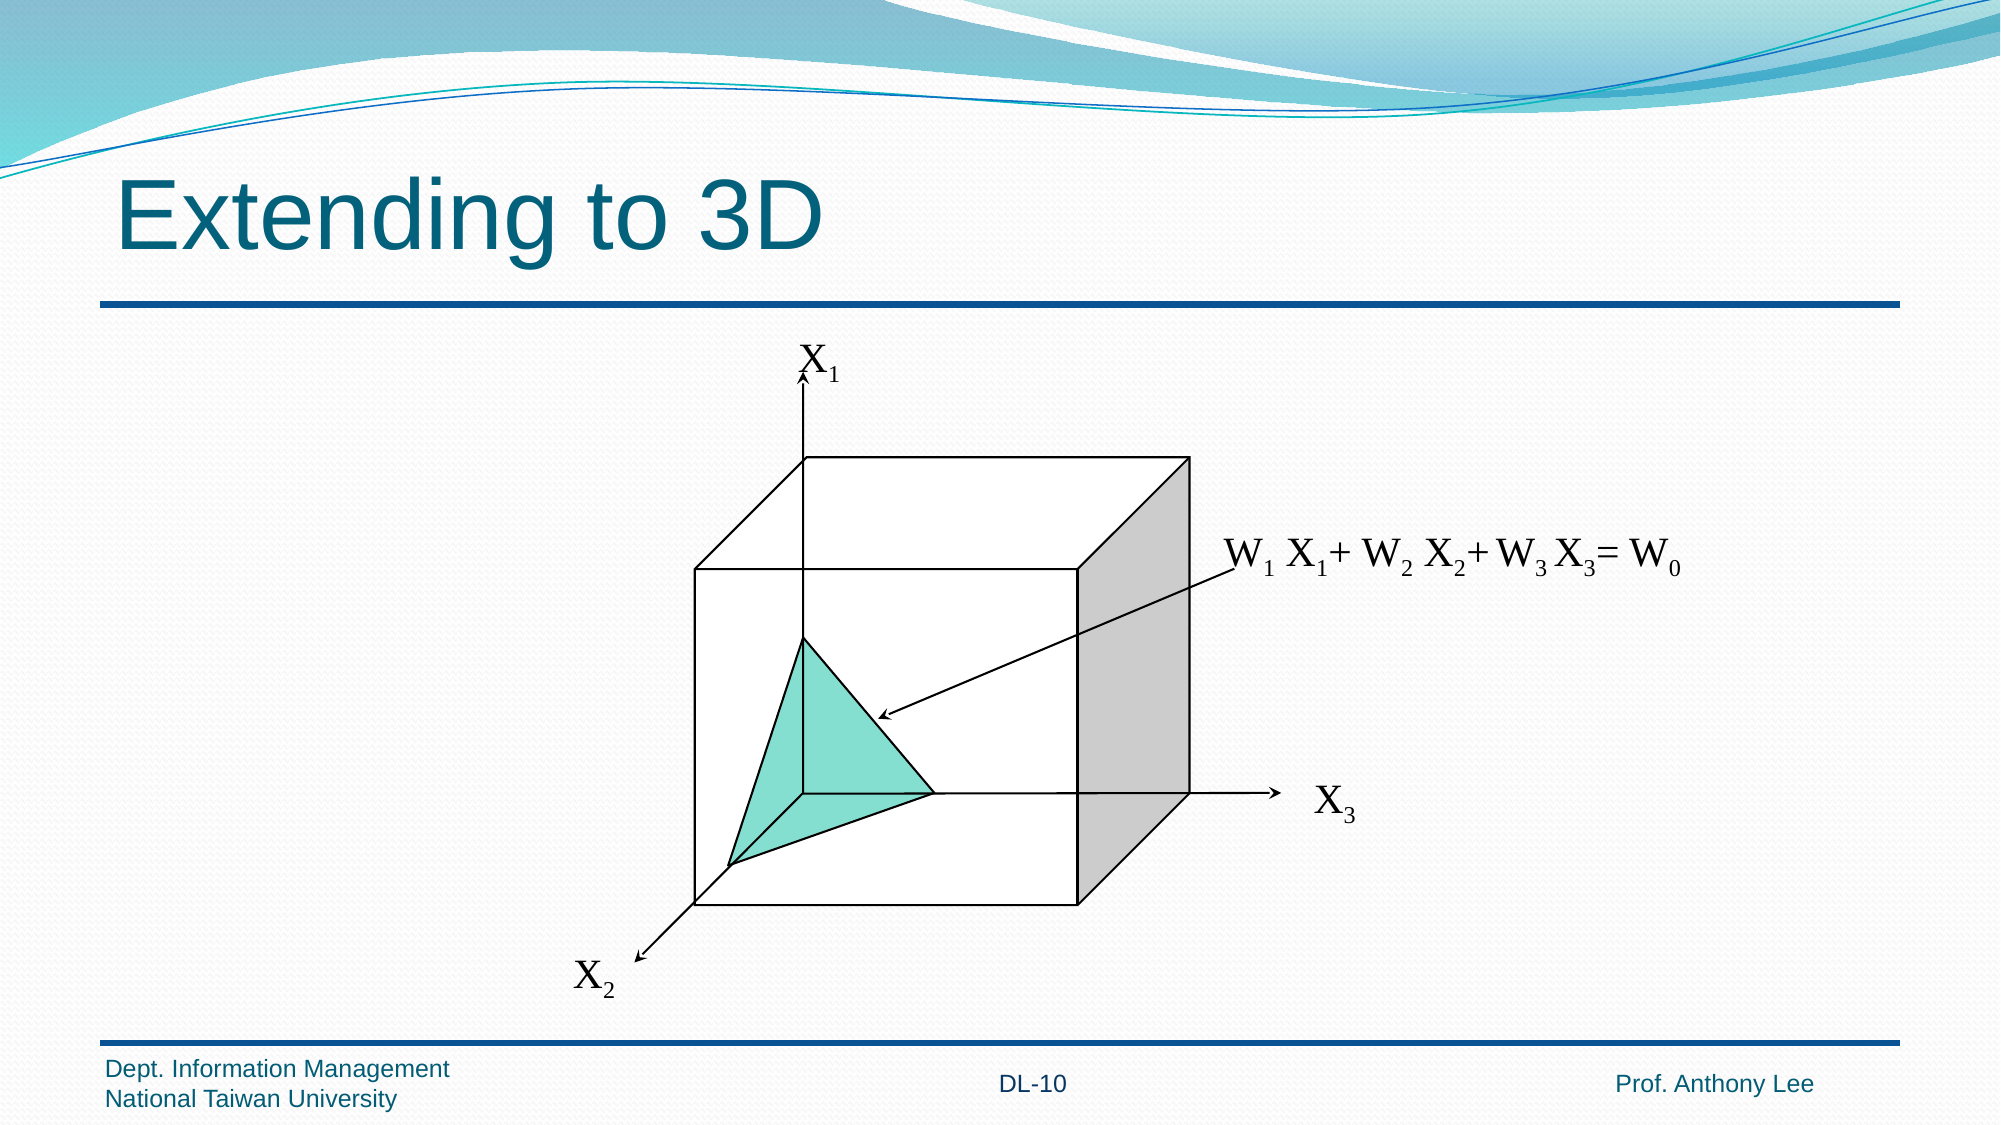

# Extending to 3D
X1

W1 X1+ W2 X2+ W3 X3= W0

X3

X2